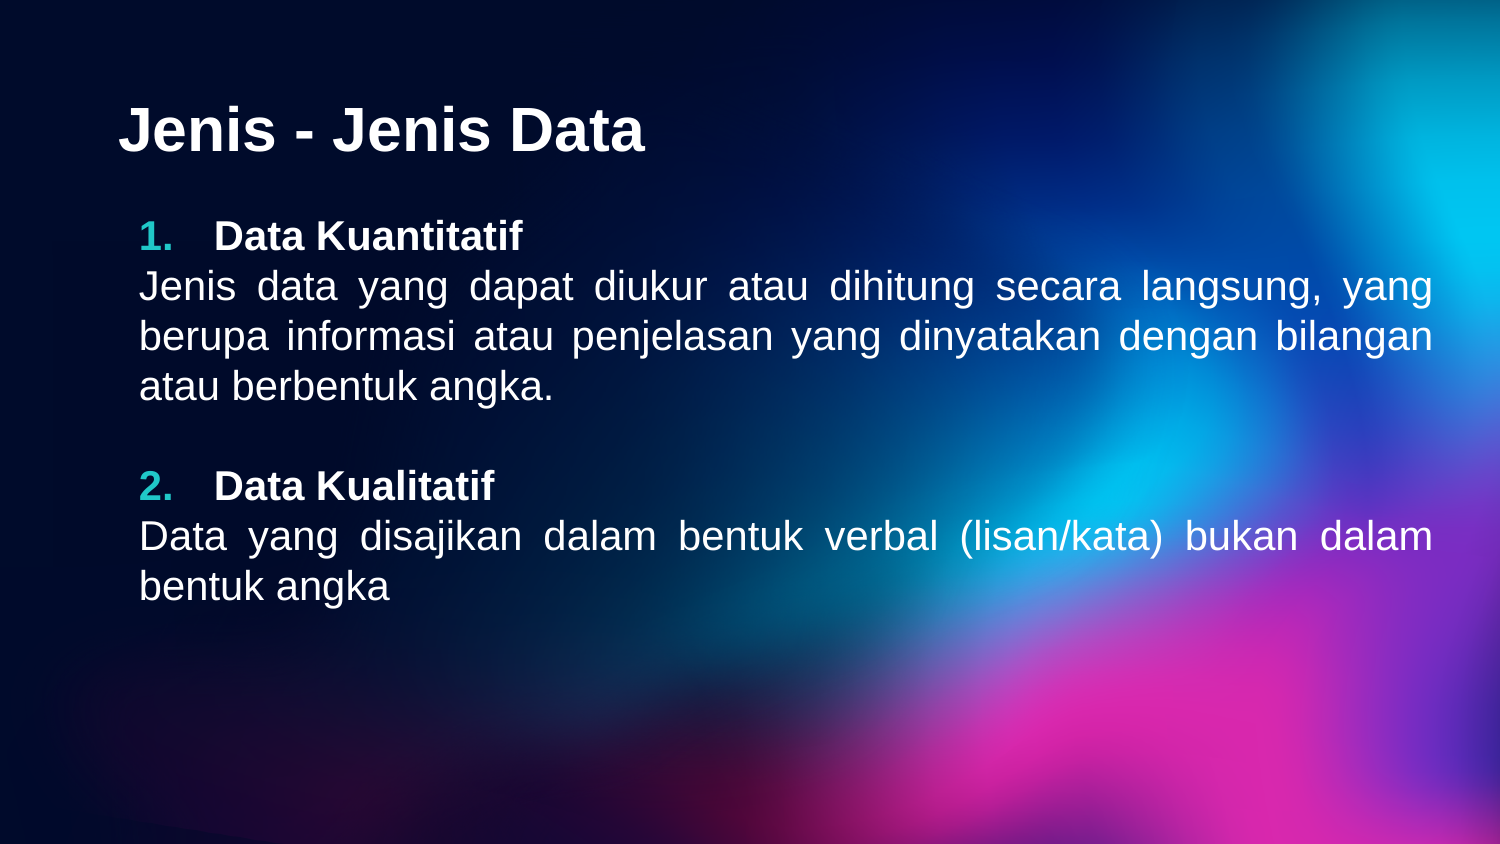

# Jenis - Jenis Data
Data Kuantitatif
Jenis data yang dapat diukur atau dihitung secara langsung, yang berupa informasi atau penjelasan yang dinyatakan dengan bilangan atau berbentuk angka.

Data Kualitatif
Data yang disajikan dalam bentuk verbal (lisan/kata) bukan dalam bentuk angka